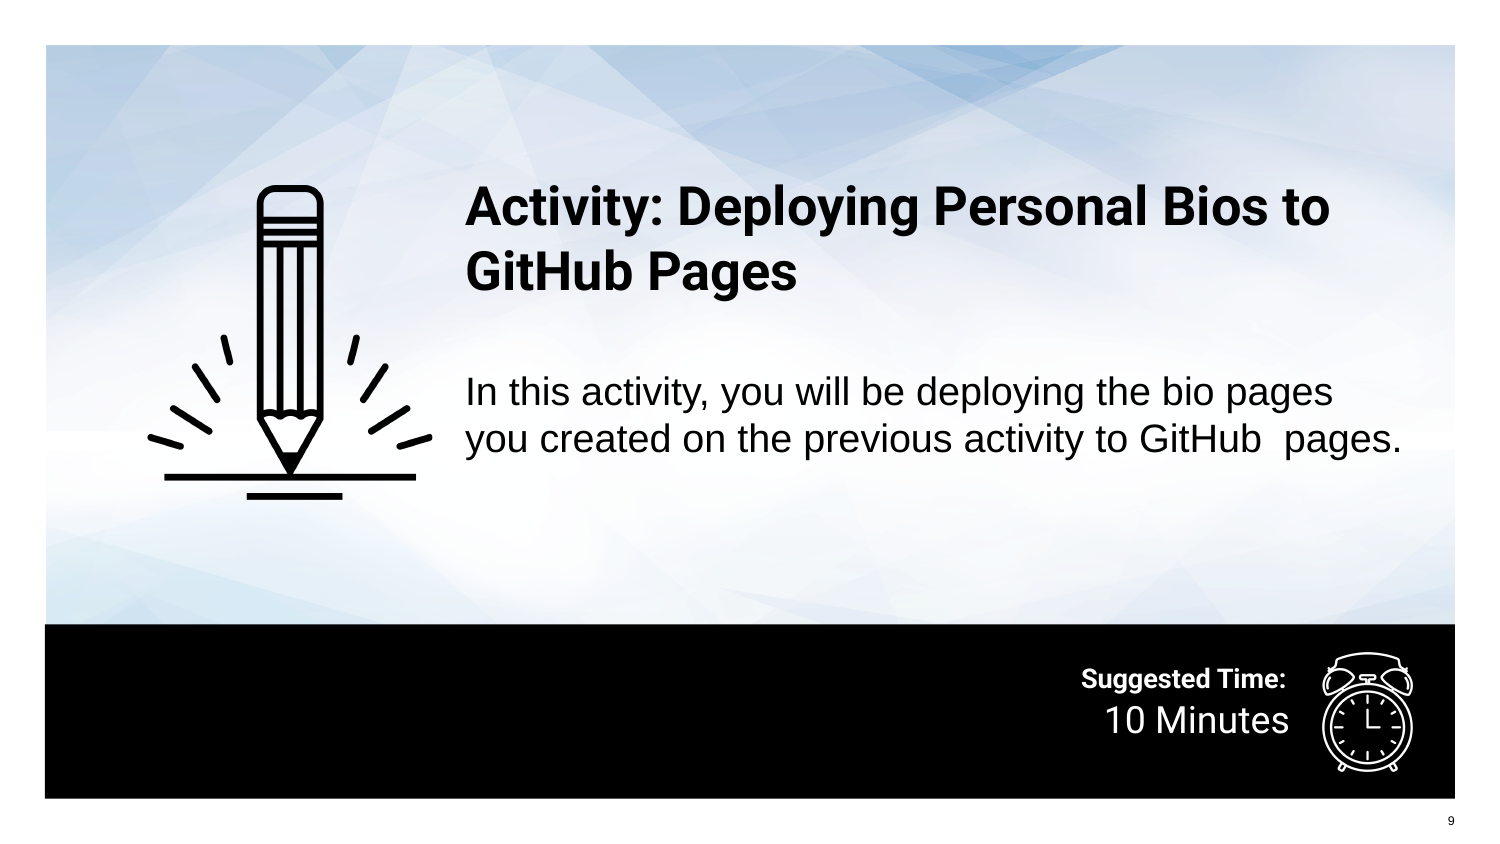

Activity: Deploying Personal Bios to GitHub Pages

In this activity, you will be deploying the bio pages you created on the previous activity to GitHub  pages.
# 10 Minutes

9